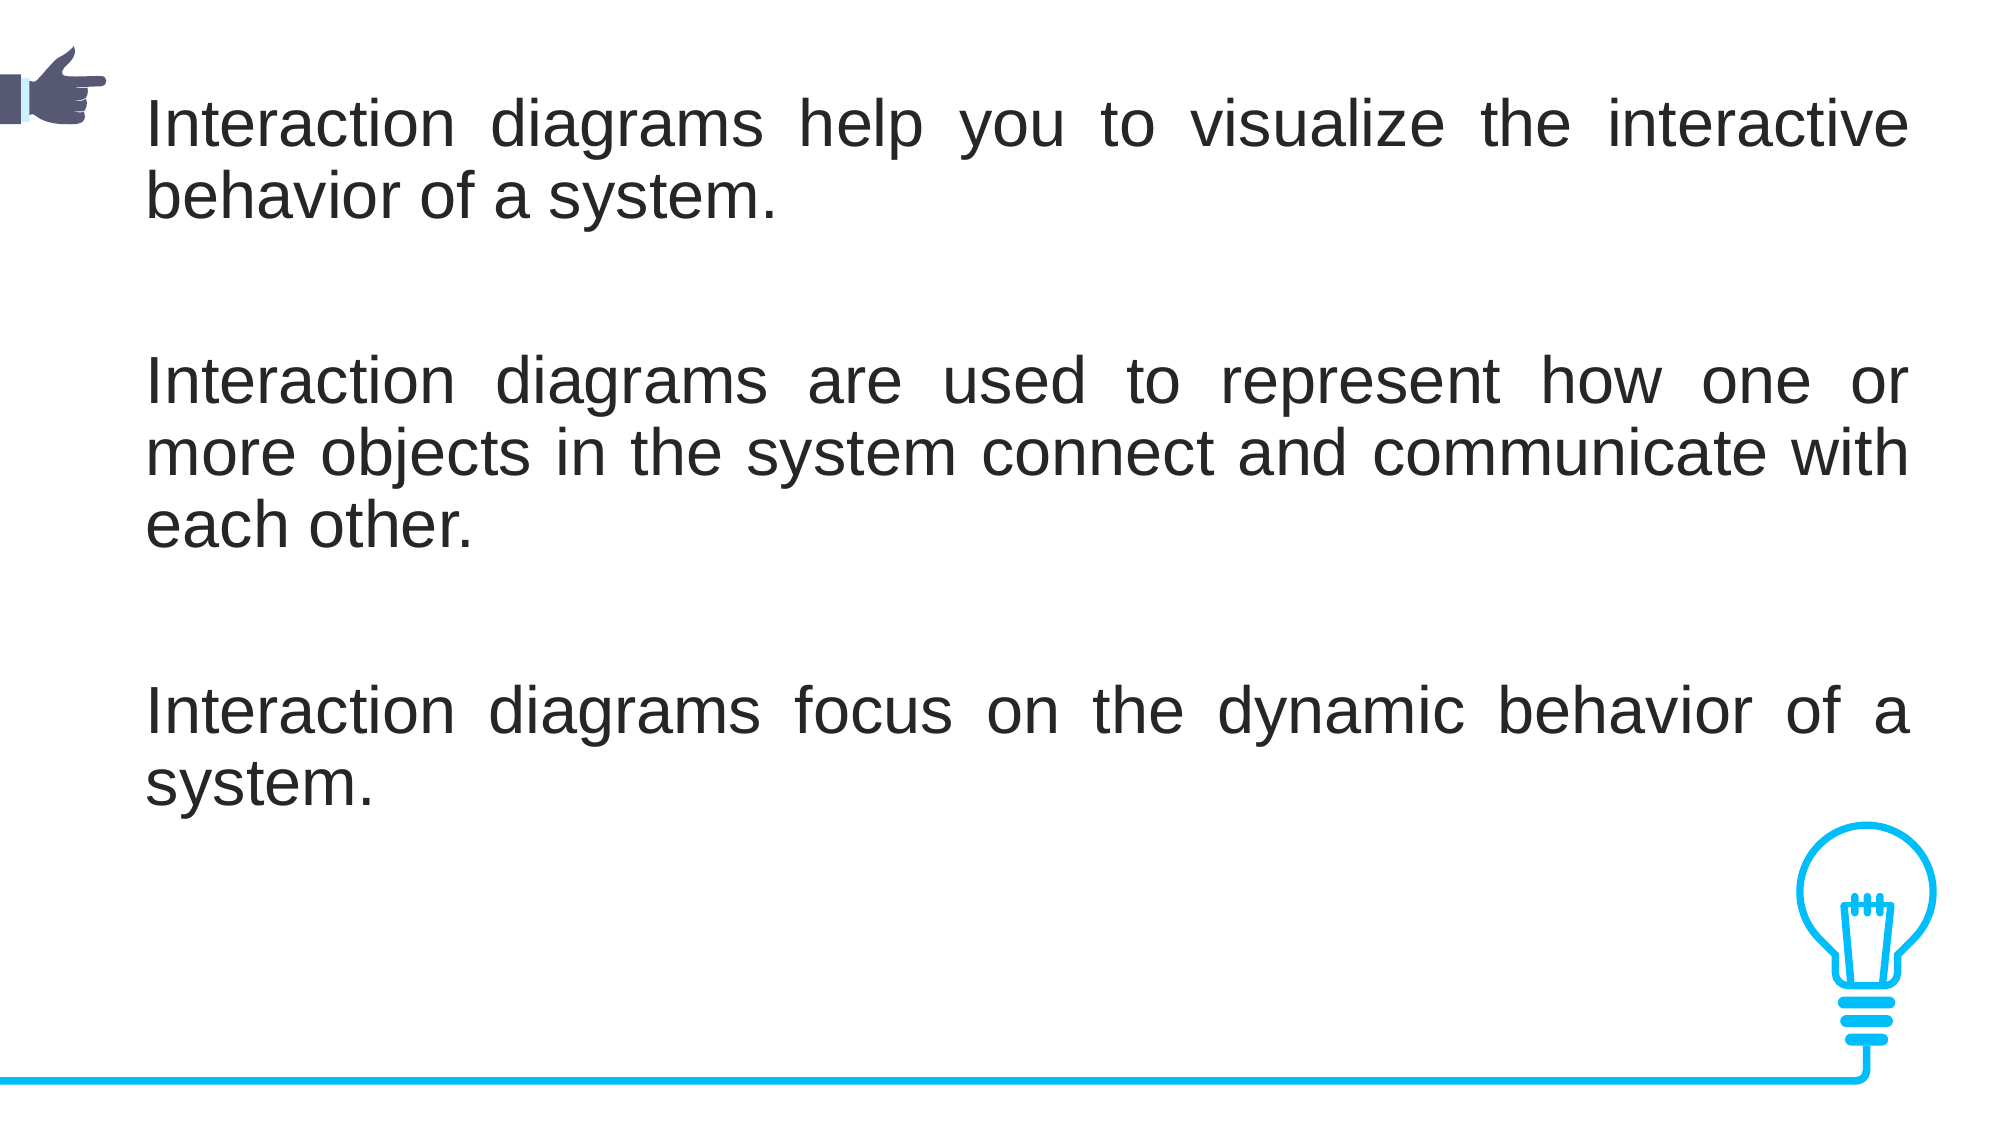

Interaction diagrams help you to visualize the interactive behavior of a system.

Interaction diagrams are used to represent how one or more objects in the system connect and communicate with each other.

Interaction diagrams focus on the dynamic behavior of a system.